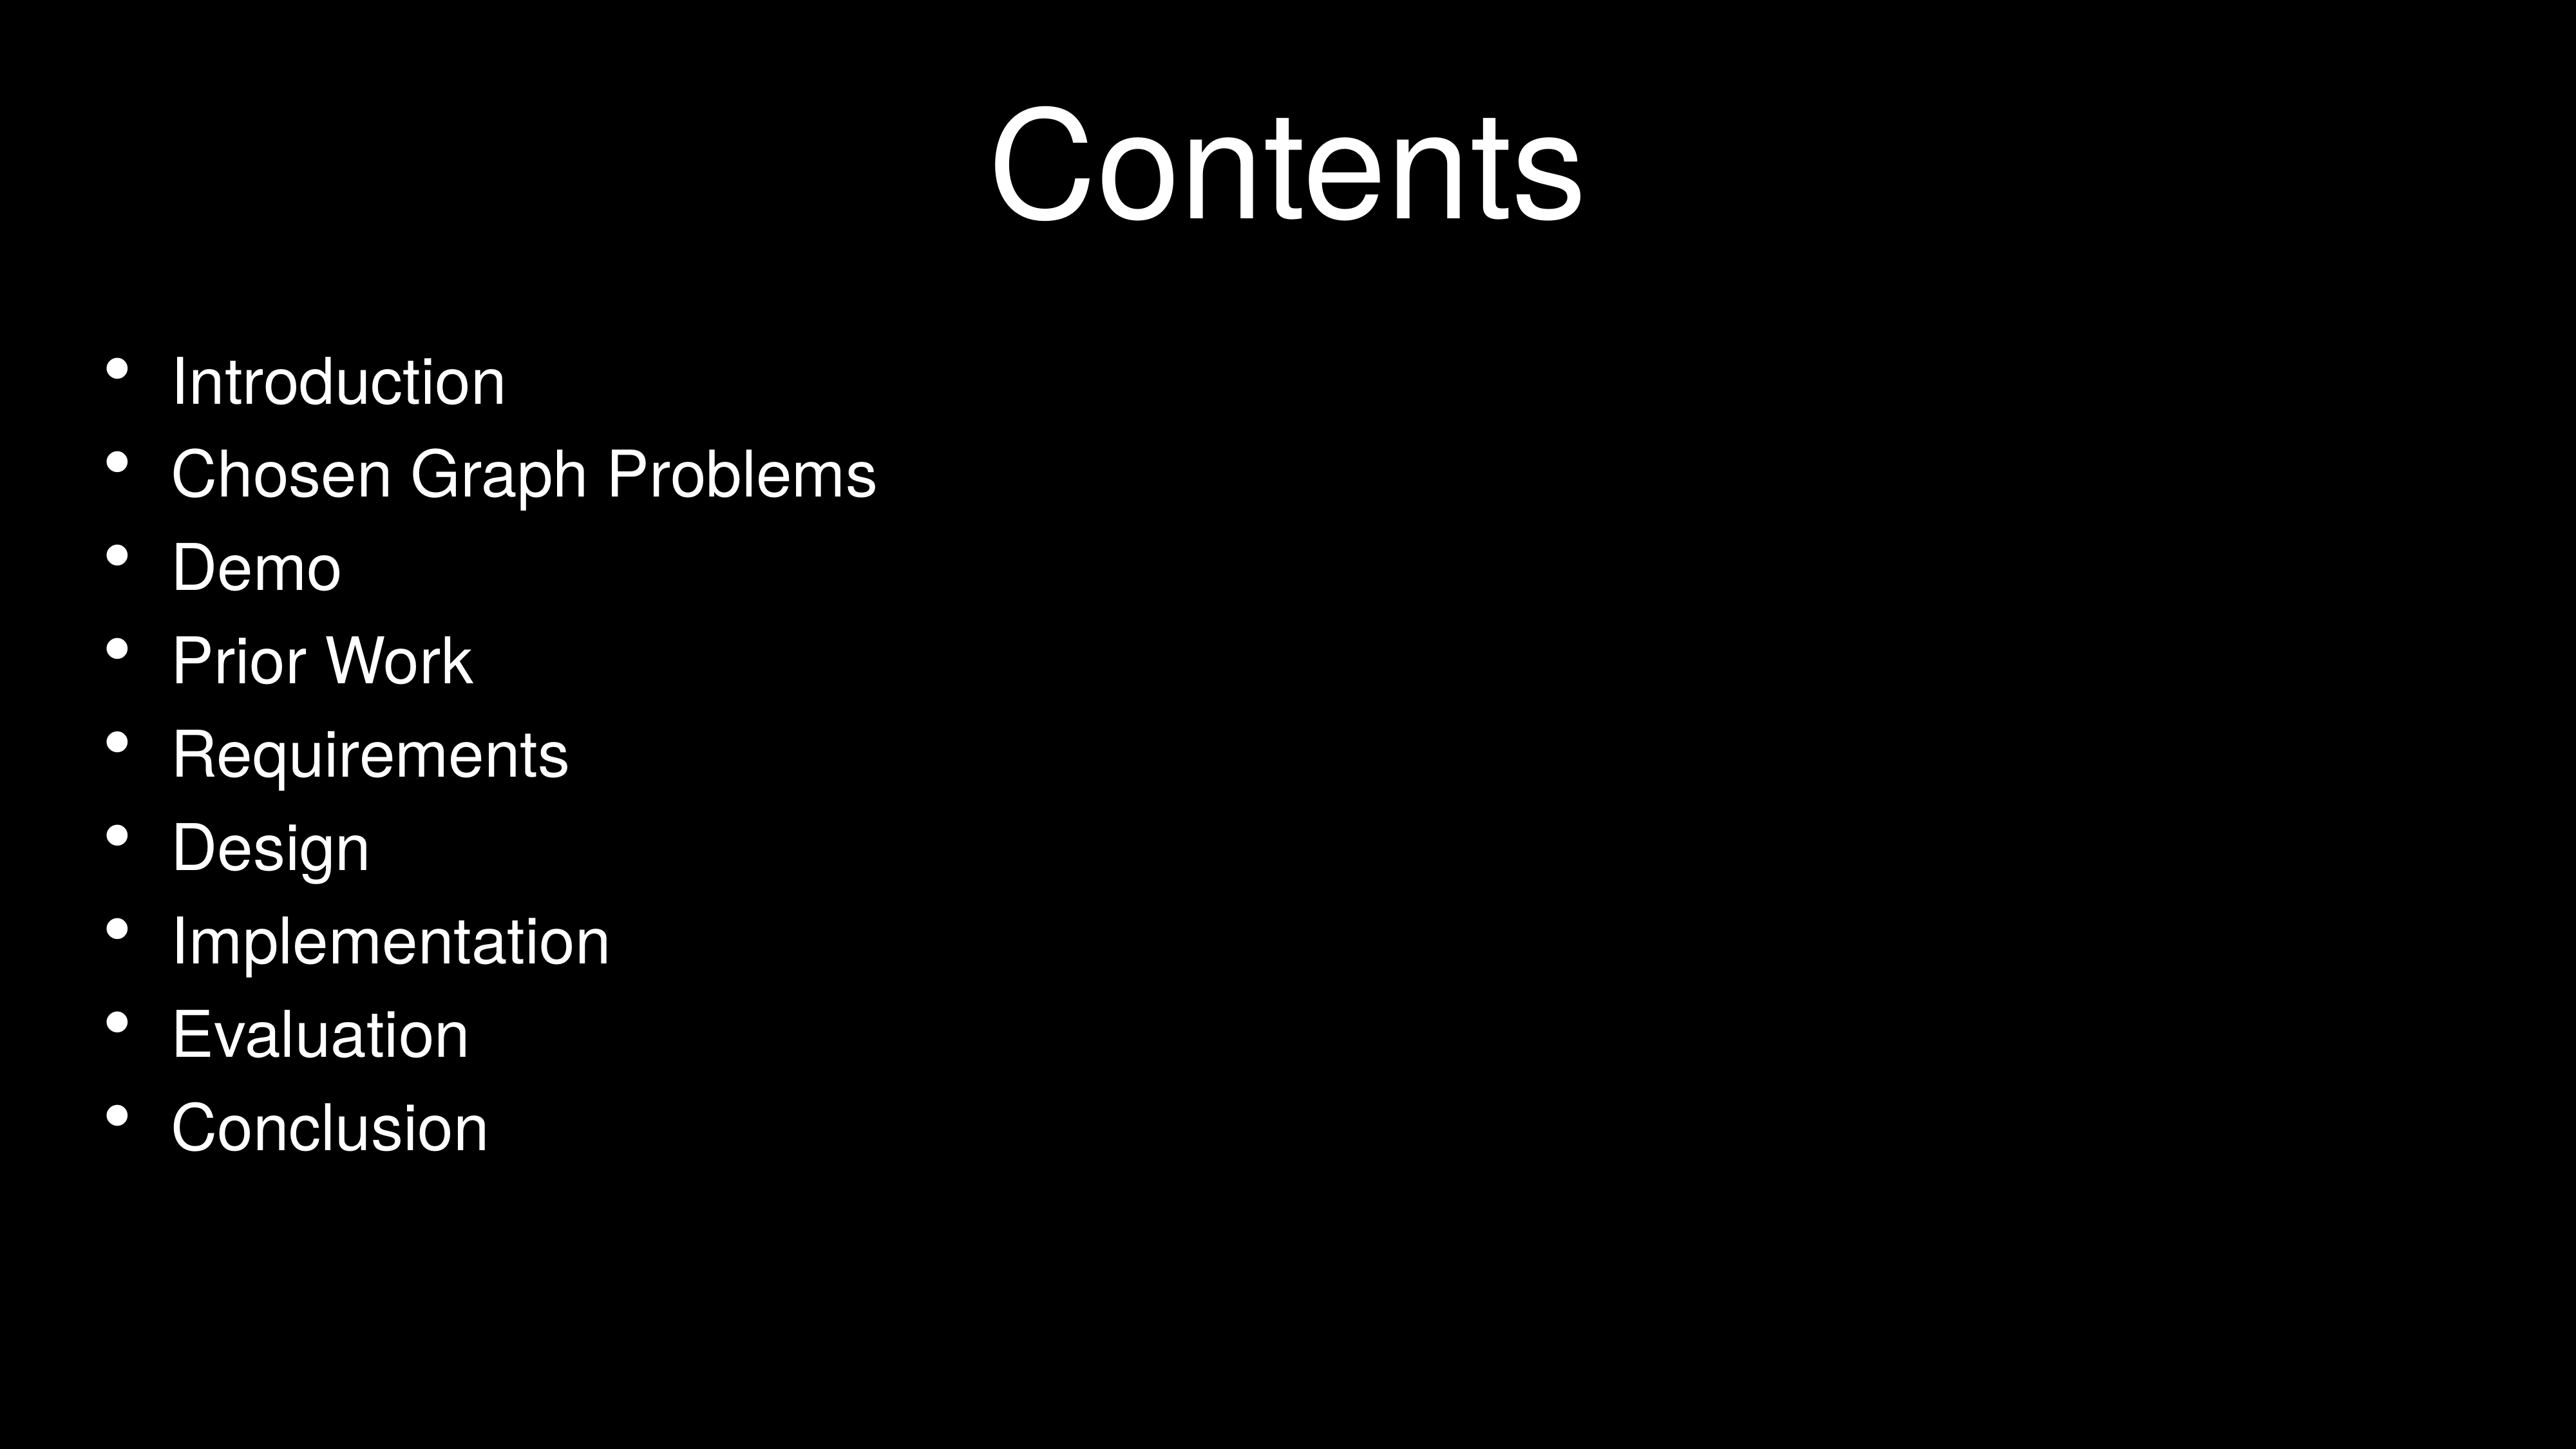

# Contents
Introduction
Chosen Graph Problems
Demo
Prior Work
Requirements
Design
Implementation
Evaluation
Conclusion